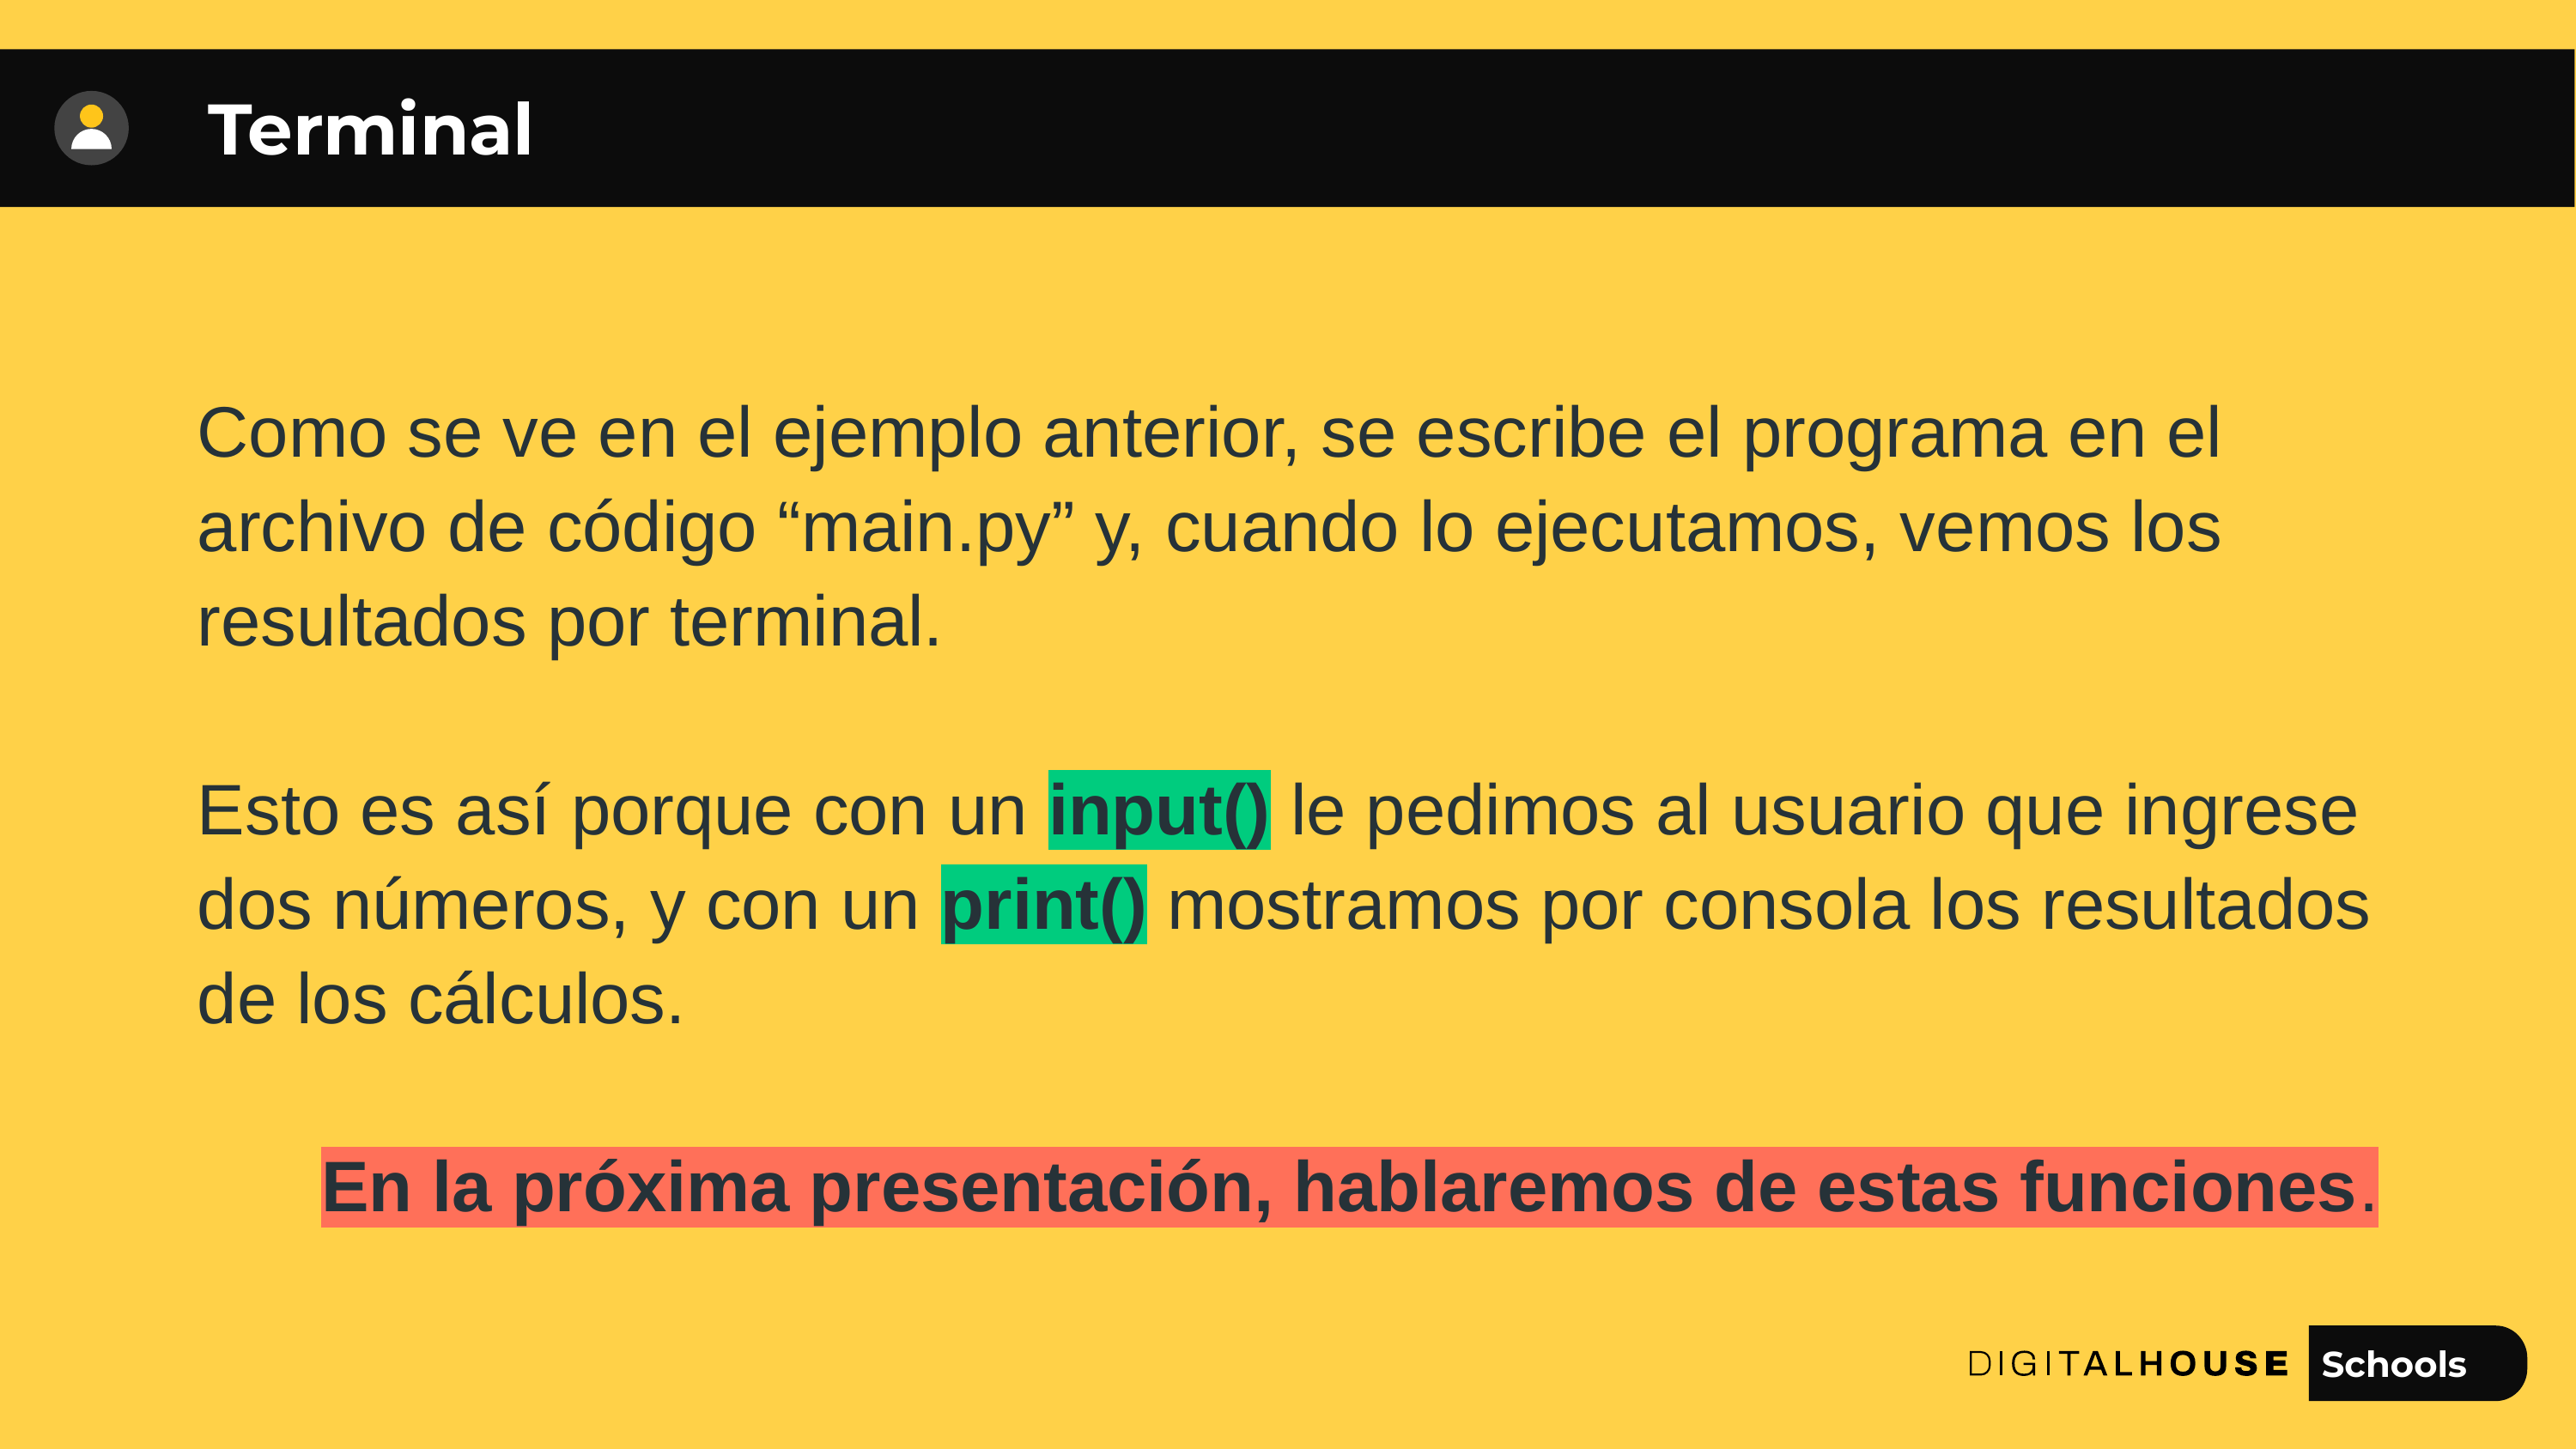

Terminal

Como se ve en el ejemplo anterior, se escribe el programa en el archivo de código “main.py” y, cuando lo ejecutamos, vemos los resultados por terminal.

Esto es así porque con un input() le pedimos al usuario que ingrese dos números, y con un print() mostramos por consola los resultados de los cálculos.

En la próxima presentación, hablaremos de estas funciones.

Schools